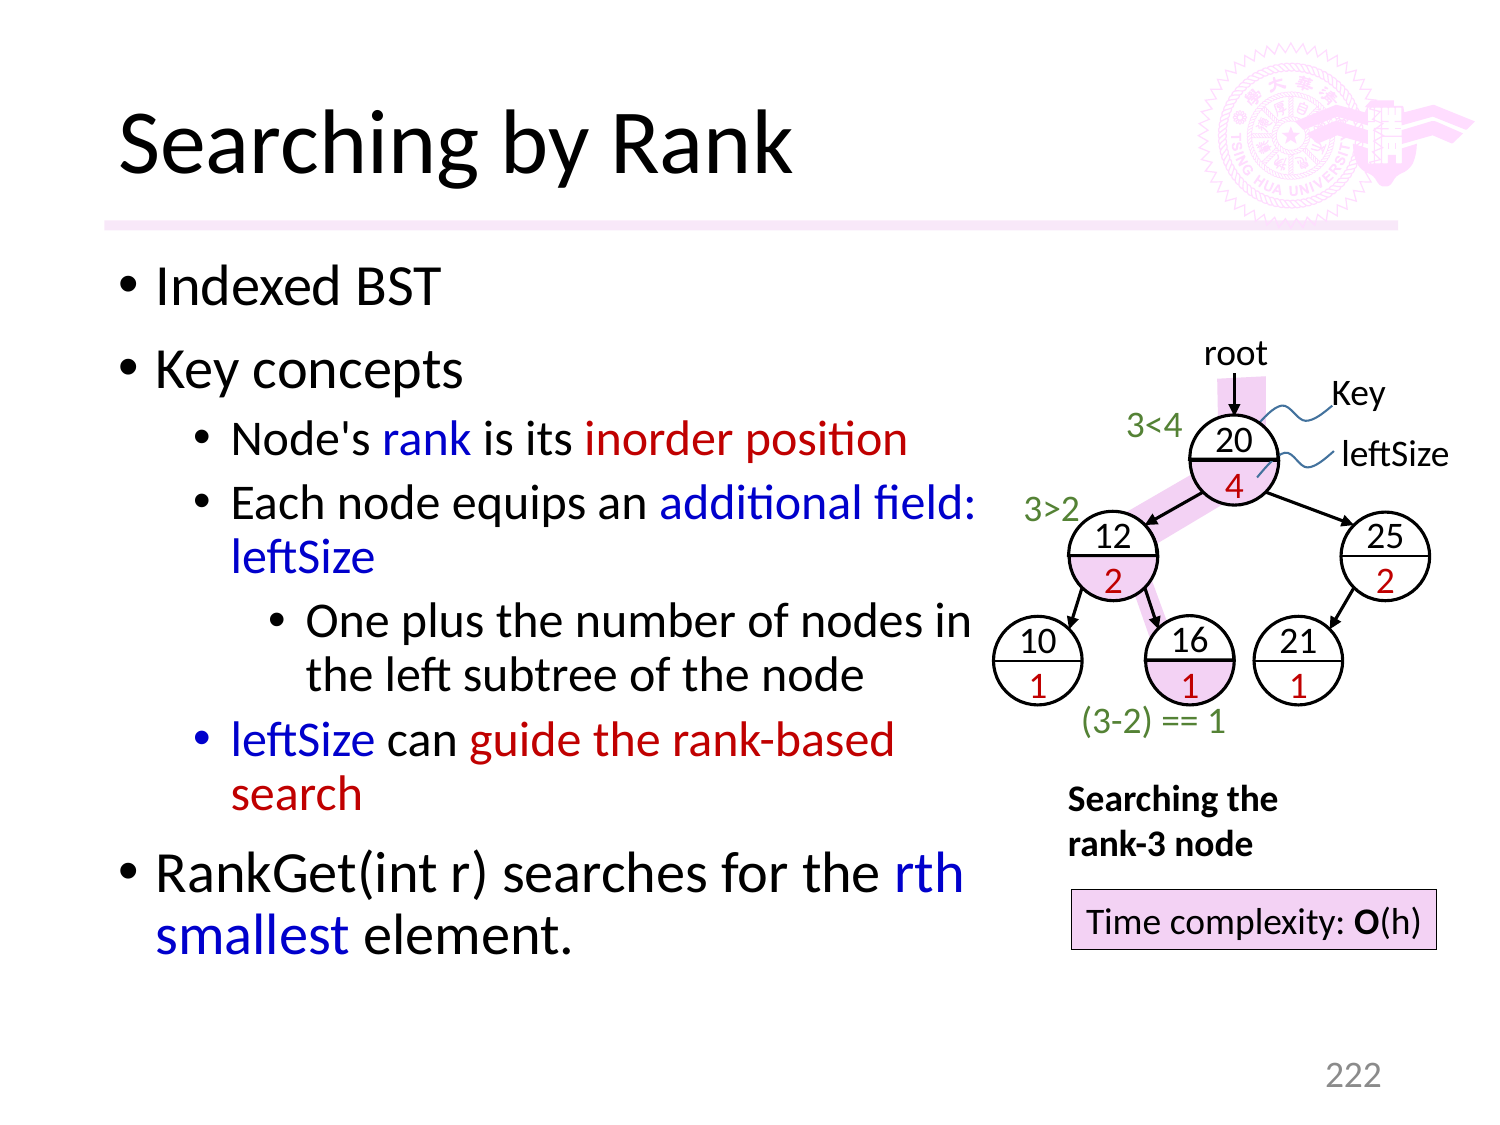

# Searching by Rank
Indexed BST
Key concepts
Node's rank is its inorder position
Each node equips an additional field: leftSize
One plus the number of nodes in the left subtree of the node
leftSize can guide the rank-based search
RankGet(int r) searches for the rth smallest element.

root
Key

3<4
20
20
4
leftSize

3>2
12
15
2
25
2
16
10
1
16
1
21
1
(3-2) == 1
Searching the rank-3 node
Time complexity: O(h)
222